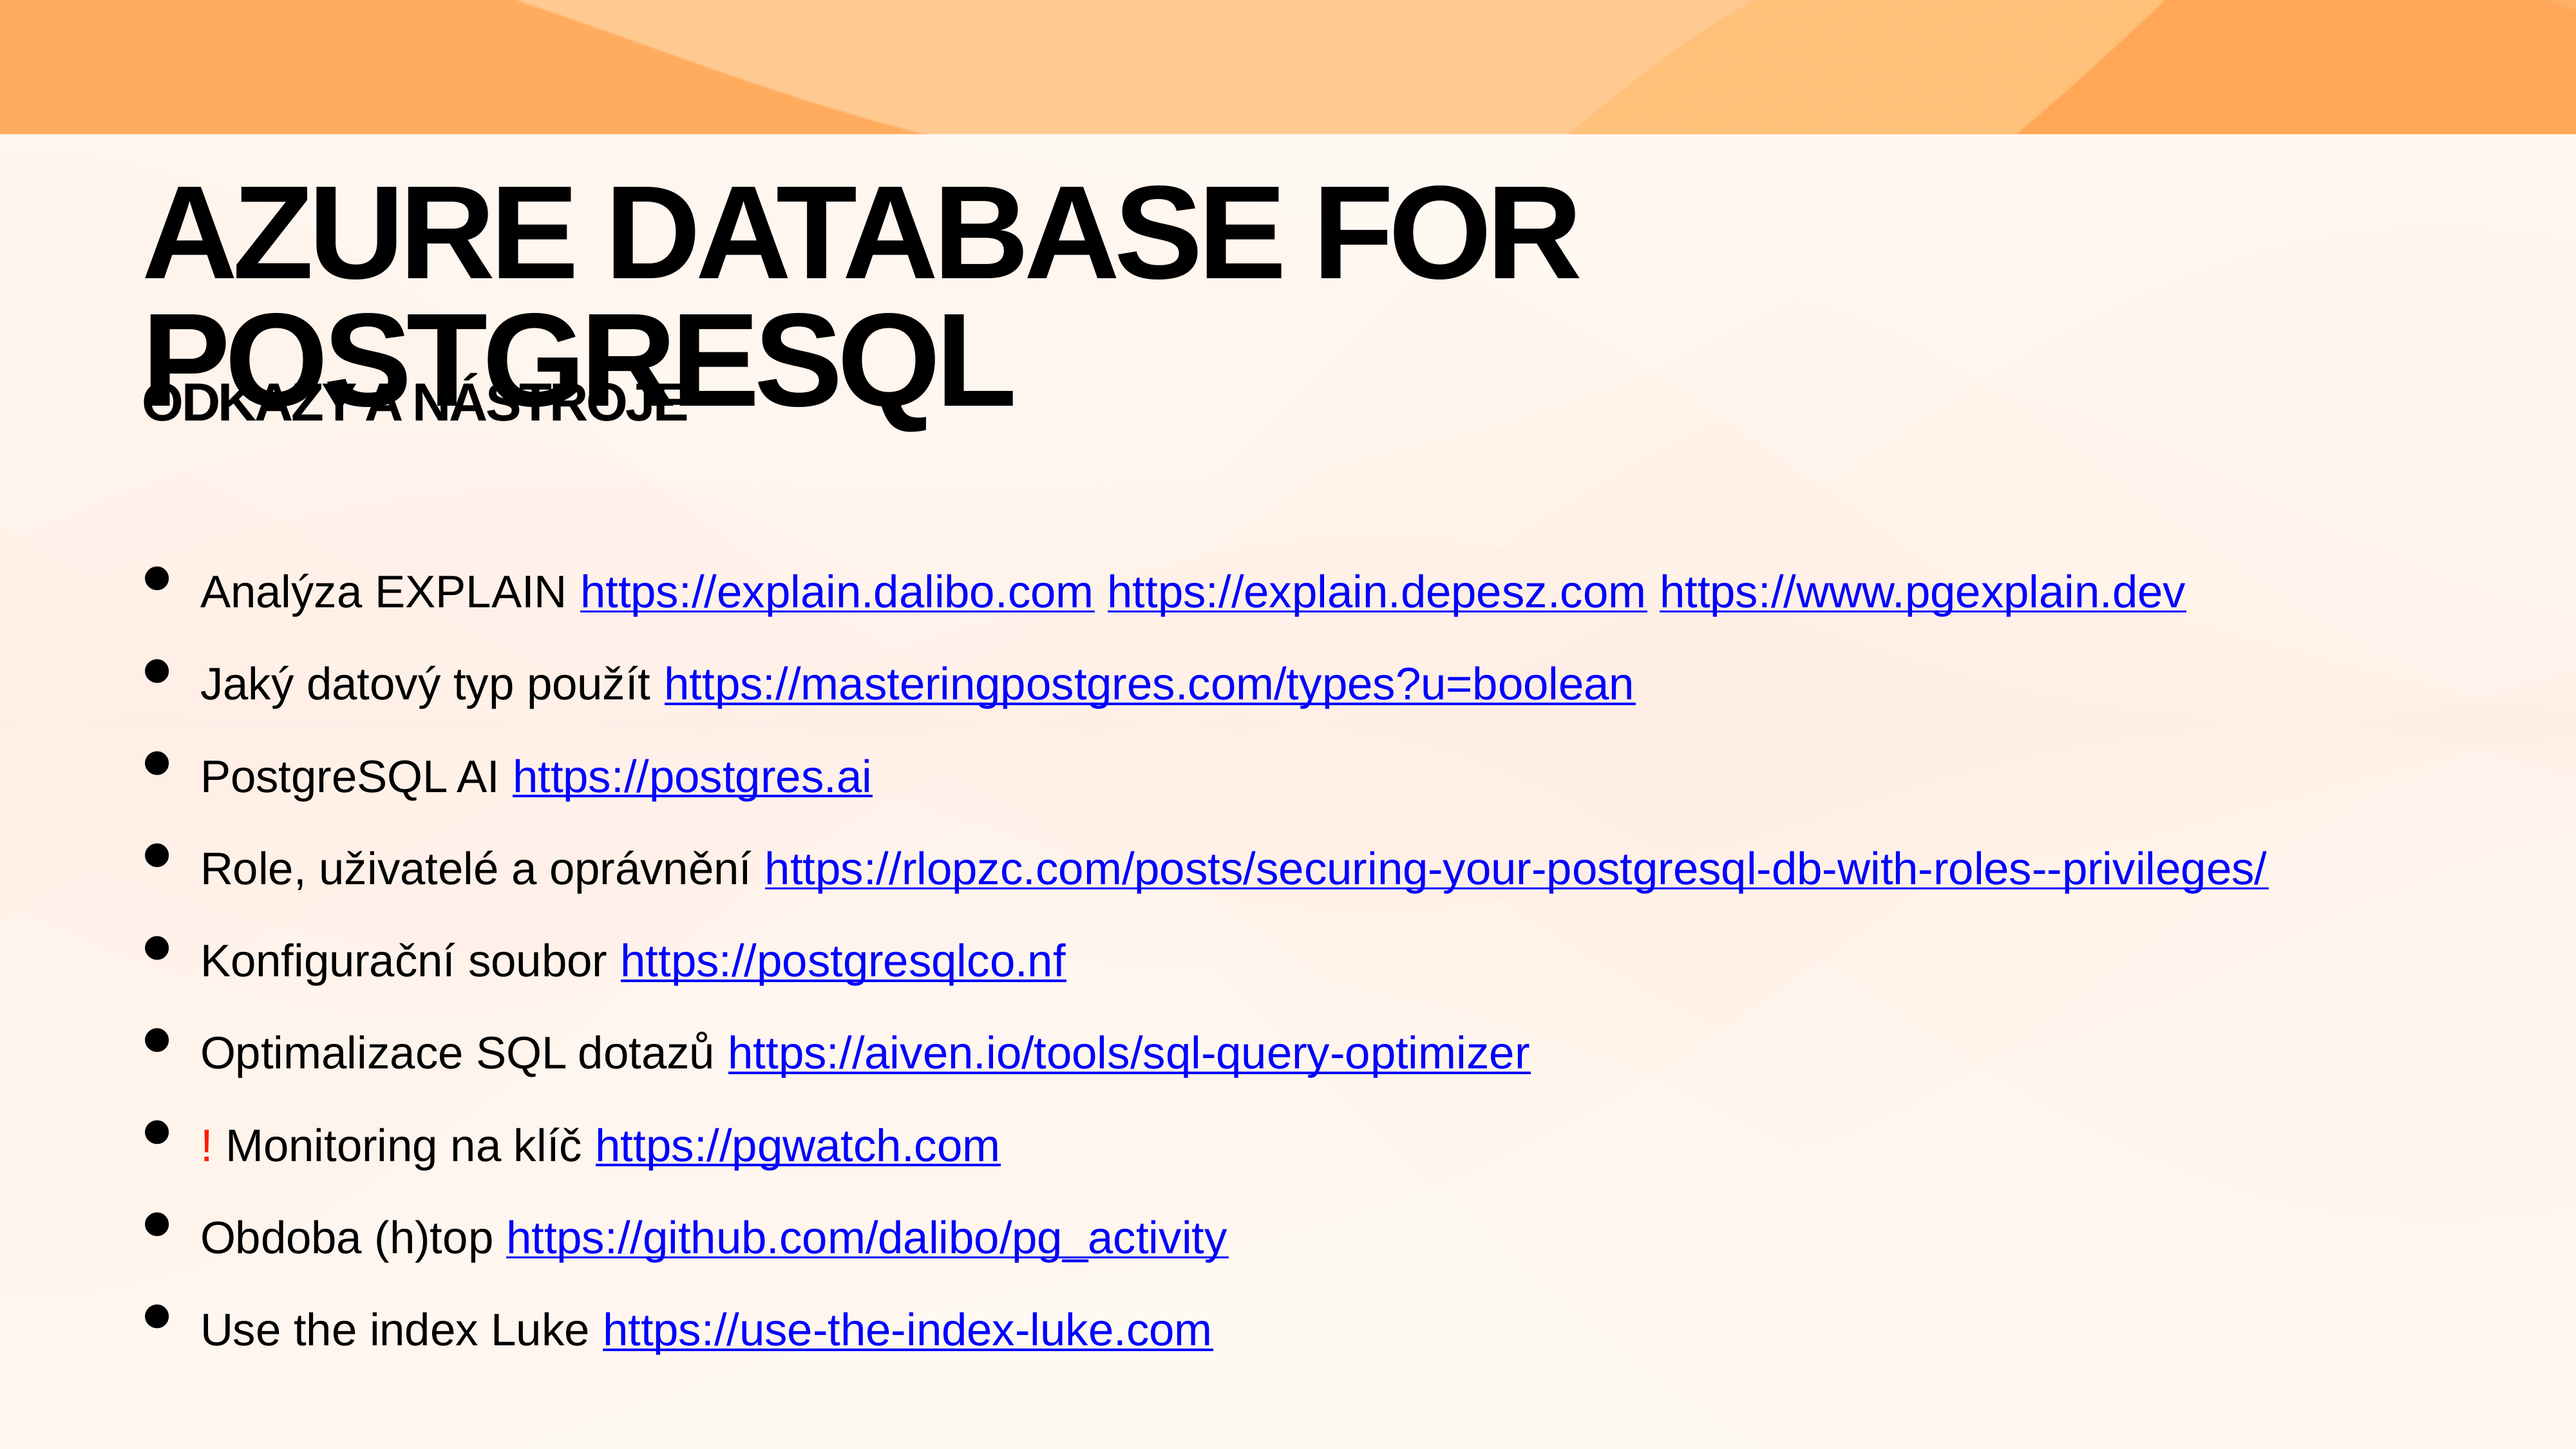

# Azure database for PostgreSQL
Odkazy a nástroje
Analýza EXPLAIN https://explain.dalibo.com https://explain.depesz.com https://www.pgexplain.dev
Jaký datový typ použít https://masteringpostgres.com/types?u=boolean
PostgreSQL AI https://postgres.ai
Role, uživatelé a oprávnění https://rlopzc.com/posts/securing-your-postgresql-db-with-roles--privileges/
Konfigurační soubor https://postgresqlco.nf
Optimalizace SQL dotazů https://aiven.io/tools/sql-query-optimizer
! Monitoring na klíč https://pgwatch.com
Obdoba (h)top https://github.com/dalibo/pg_activity
Use the index Luke https://use-the-index-luke.com